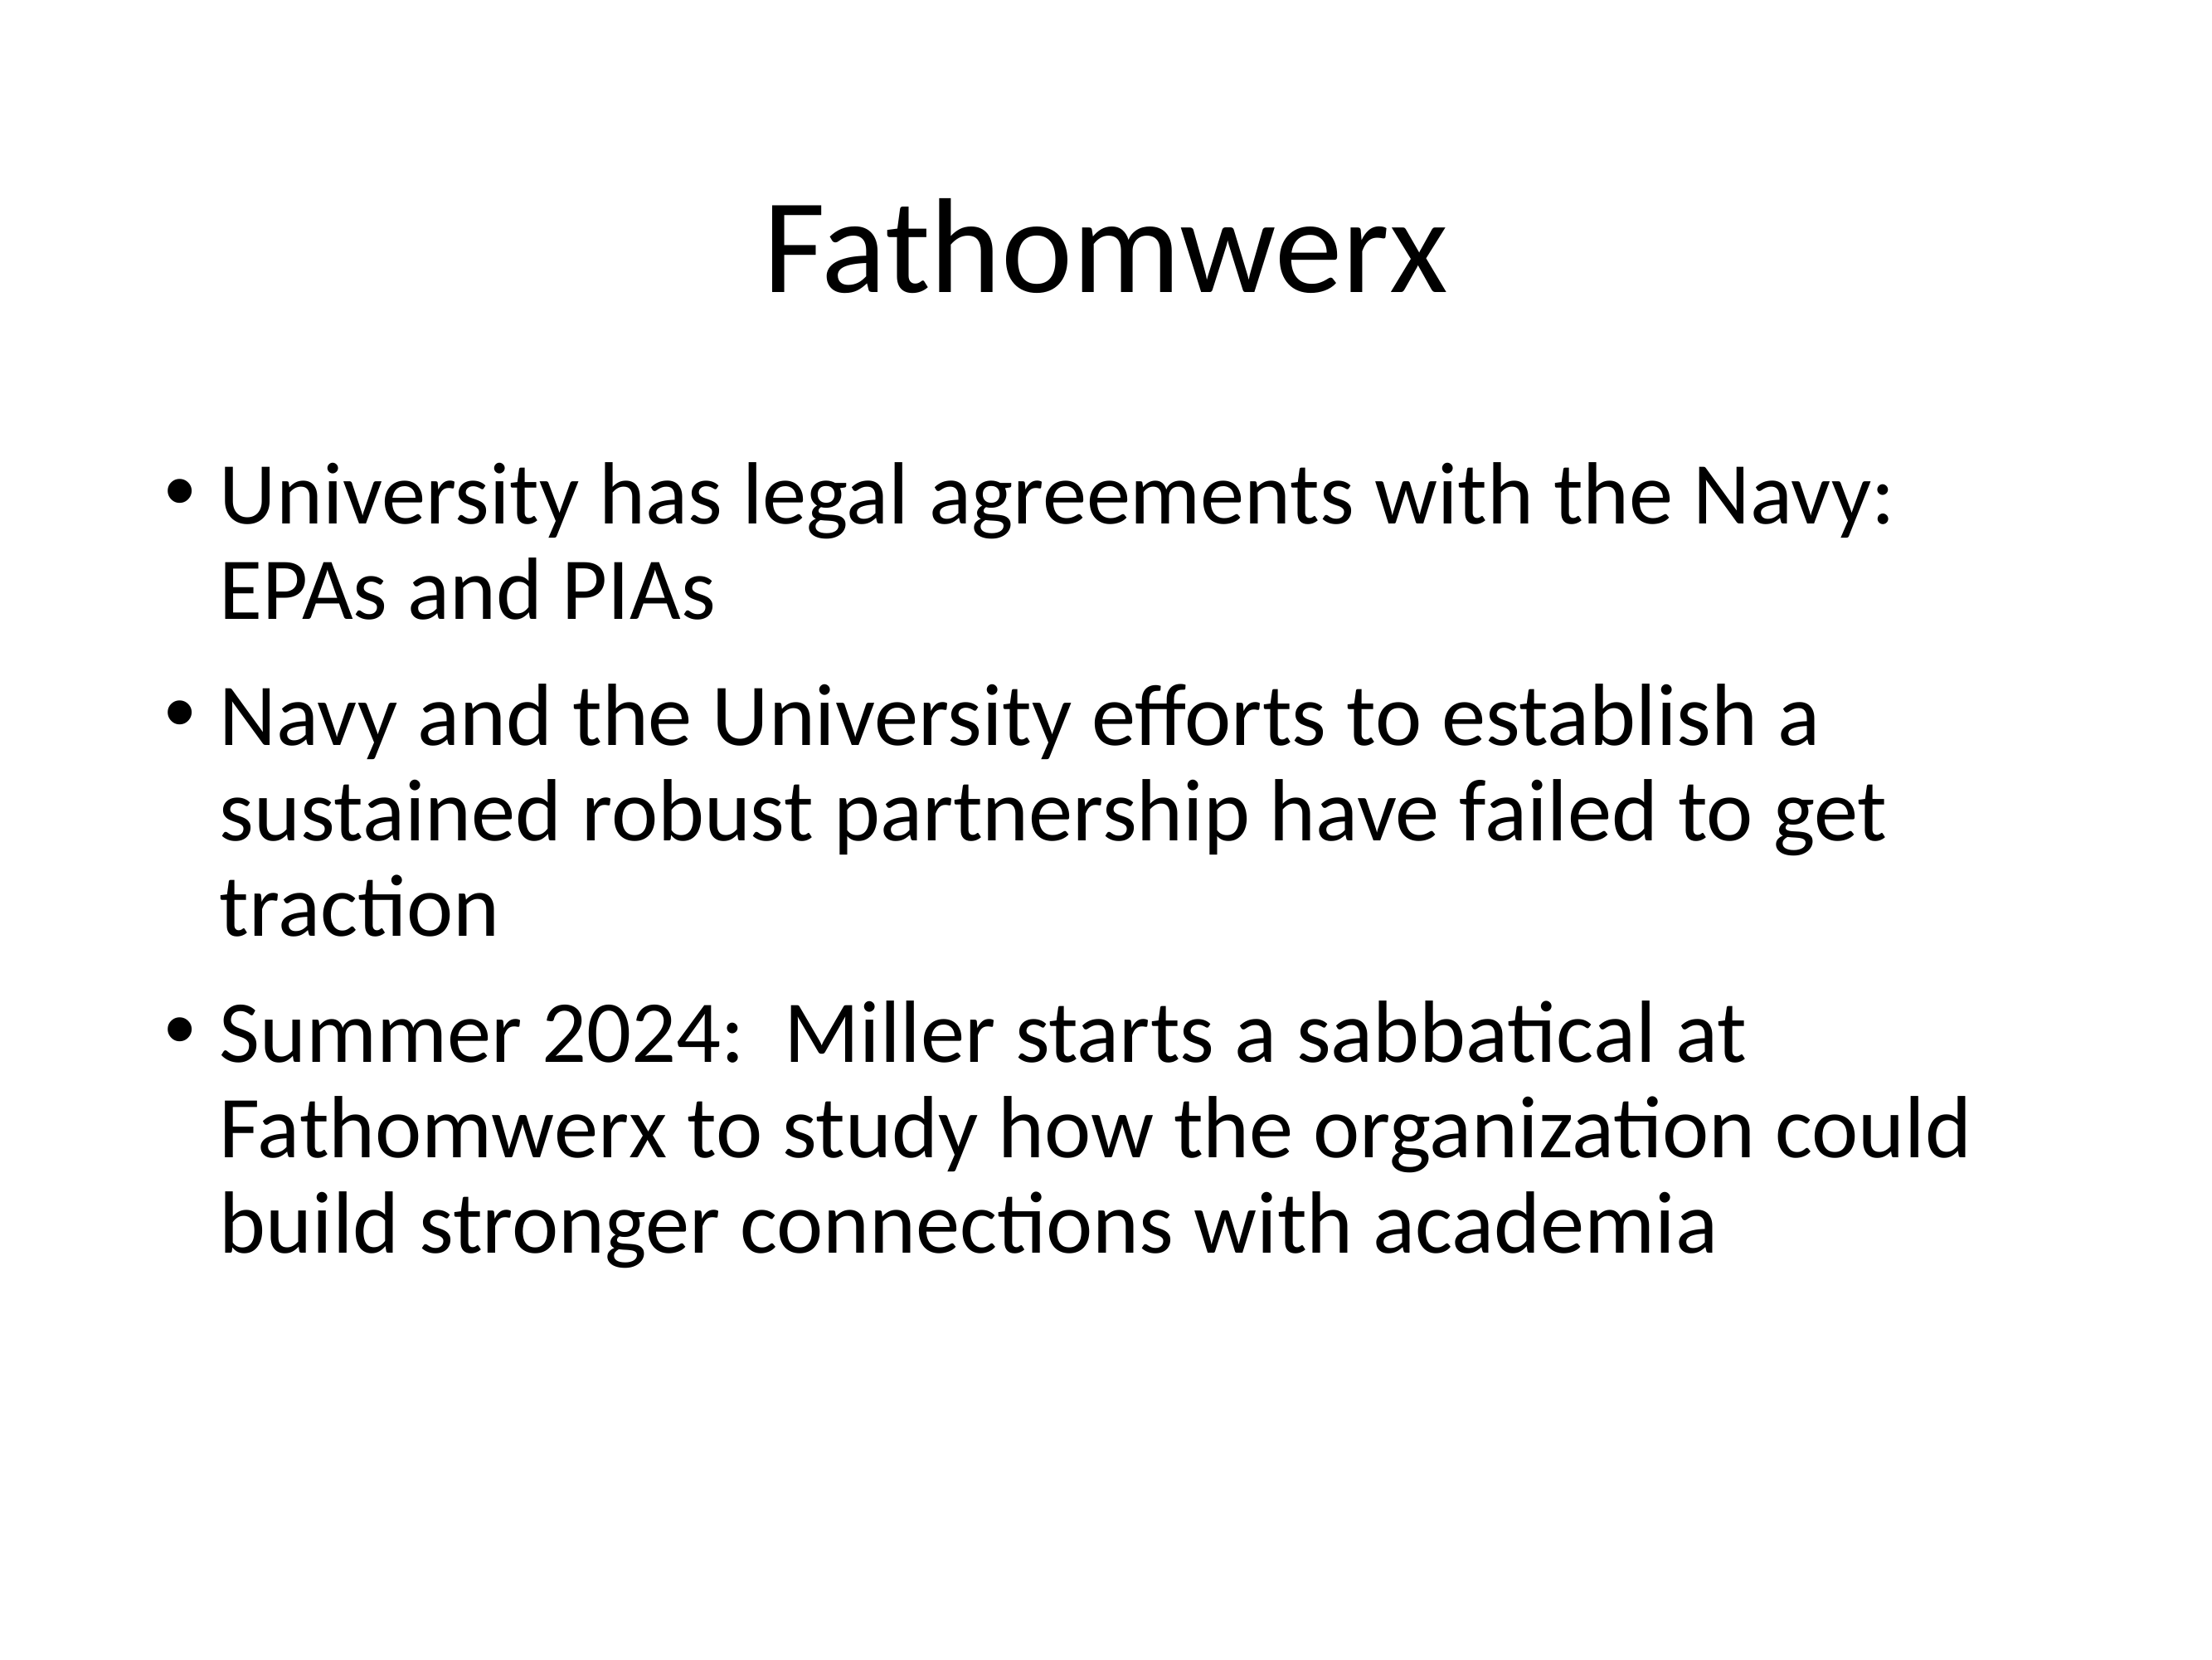

# Fathomwerx
University has legal agreements with the Navy:  EPAs and PIAs
Navy and the University efforts to establish a sustained robust partnership have failed to get traction
Summer 2024:  Miller starts a sabbatical at Fathomwerx to study how the organization could build stronger connections with academia